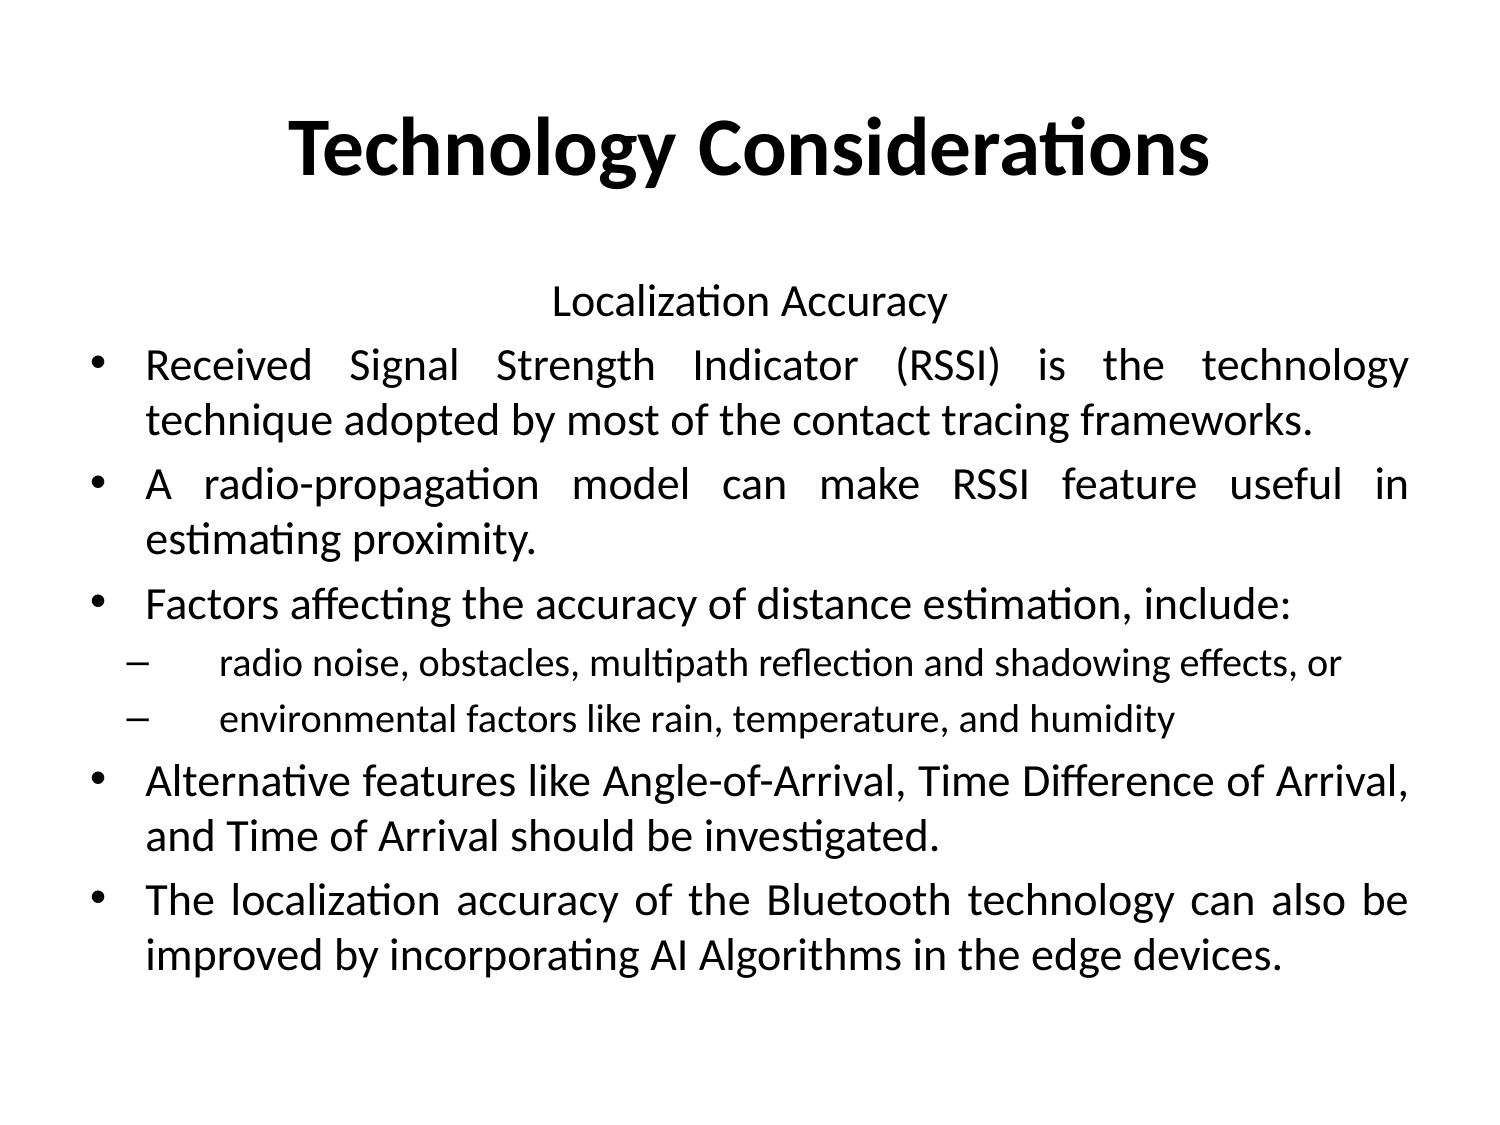

# Technology Considerations
Localization Accuracy
Received Signal Strength Indicator (RSSI) is the technology technique adopted by most of the contact tracing frameworks.
A radio-propagation model can make RSSI feature useful in estimating proximity.
Factors affecting the accuracy of distance estimation, include:
 radio noise, obstacles, multipath reflection and shadowing effects, or
 environmental factors like rain, temperature, and humidity
Alternative features like Angle-of-Arrival, Time Difference of Arrival, and Time of Arrival should be investigated.
The localization accuracy of the Bluetooth technology can also be improved by incorporating AI Algorithms in the edge devices.